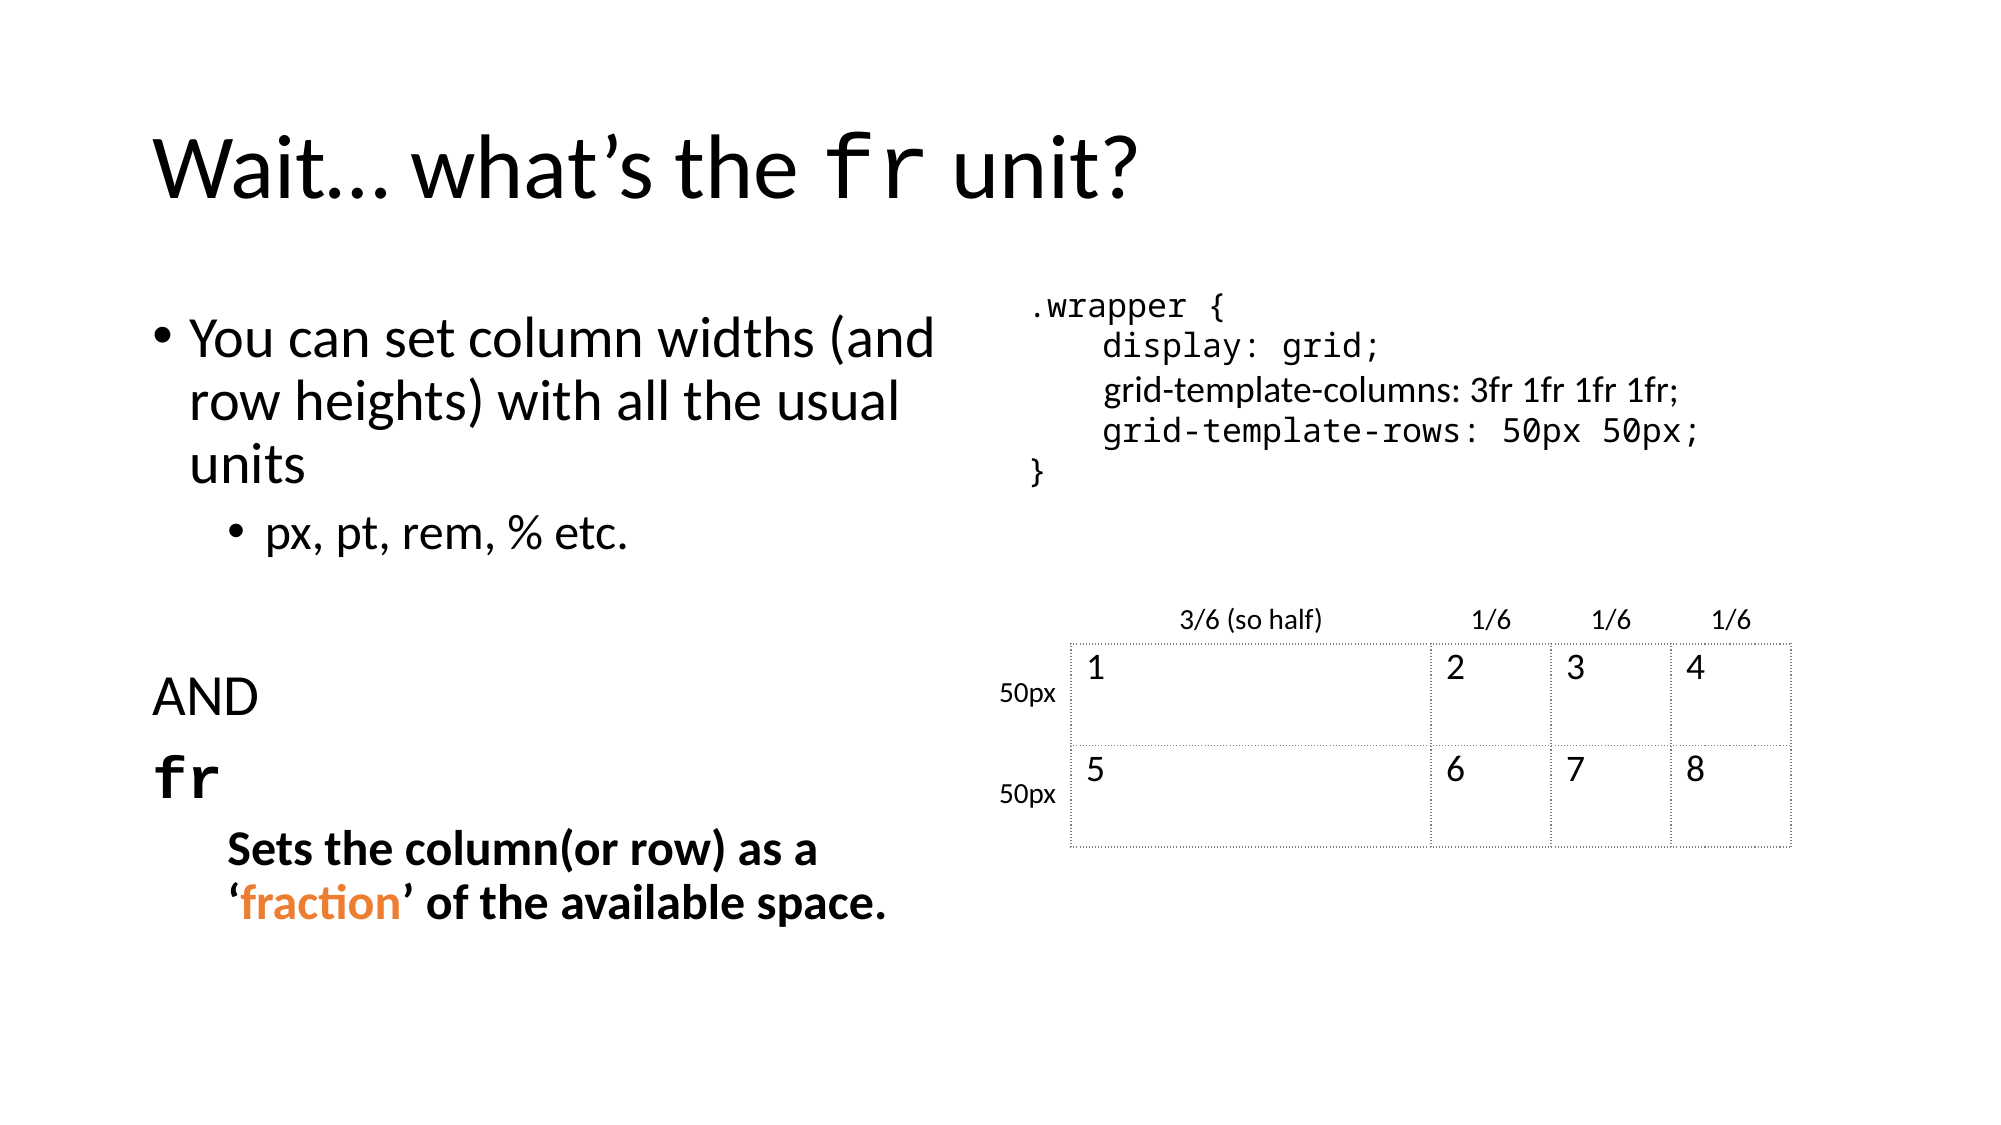

# Wait… what’s the fr unit?
.wrapper {
display: grid;
         grid-template-columns: 3fr 1fr 1fr 1fr;
grid-template-rows: 50px 50px;
}
You can set column widths (and row heights) with all the usual units
px, pt, rem, % etc.

AND
fr
Sets the column(or row) as a ‘fraction’ of the available space.
|  | 3/6 (so half) | 1/6 | 1/6 | 1/6 |
| --- | --- | --- | --- | --- |
| 50px | 1 | 2 | 3 | 4 |
| 50px | 5 | 6 | 7 | 8 |